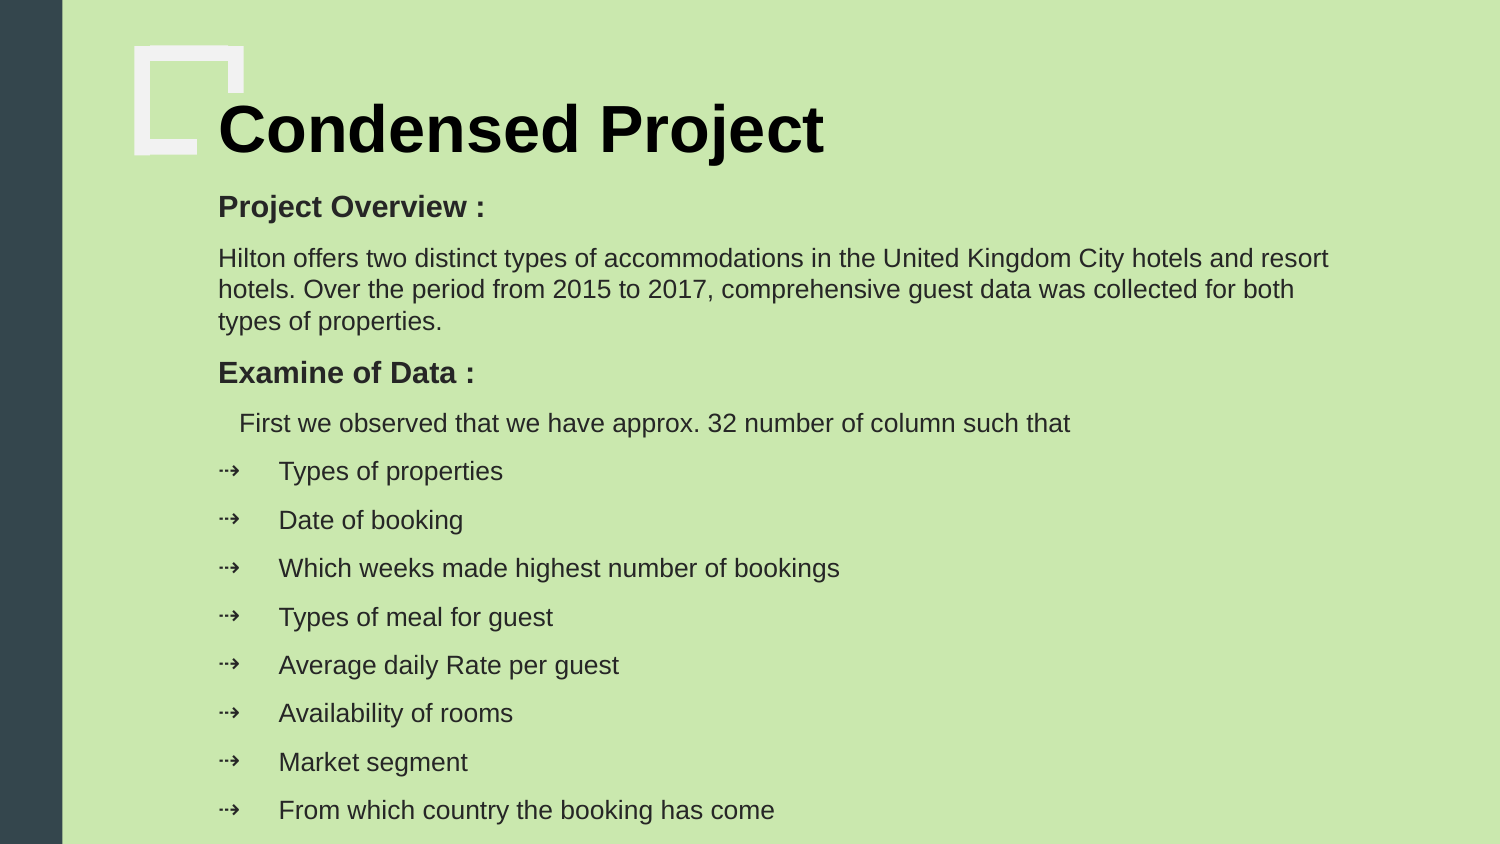

# Condensed Project

Project Overview :
Hilton offers two distinct types of accommodations in the United Kingdom City hotels and resort hotels. Over the period from 2015 to 2017, comprehensive guest data was collected for both types of properties.
Examine of Data :
   First we observed that we have approx. 32 number of column such that
Types of properties
Date of booking
Which weeks made highest number of bookings
Types of meal for guest
Average daily Rate per guest
Availability of rooms
Market segment
From which country the booking has come